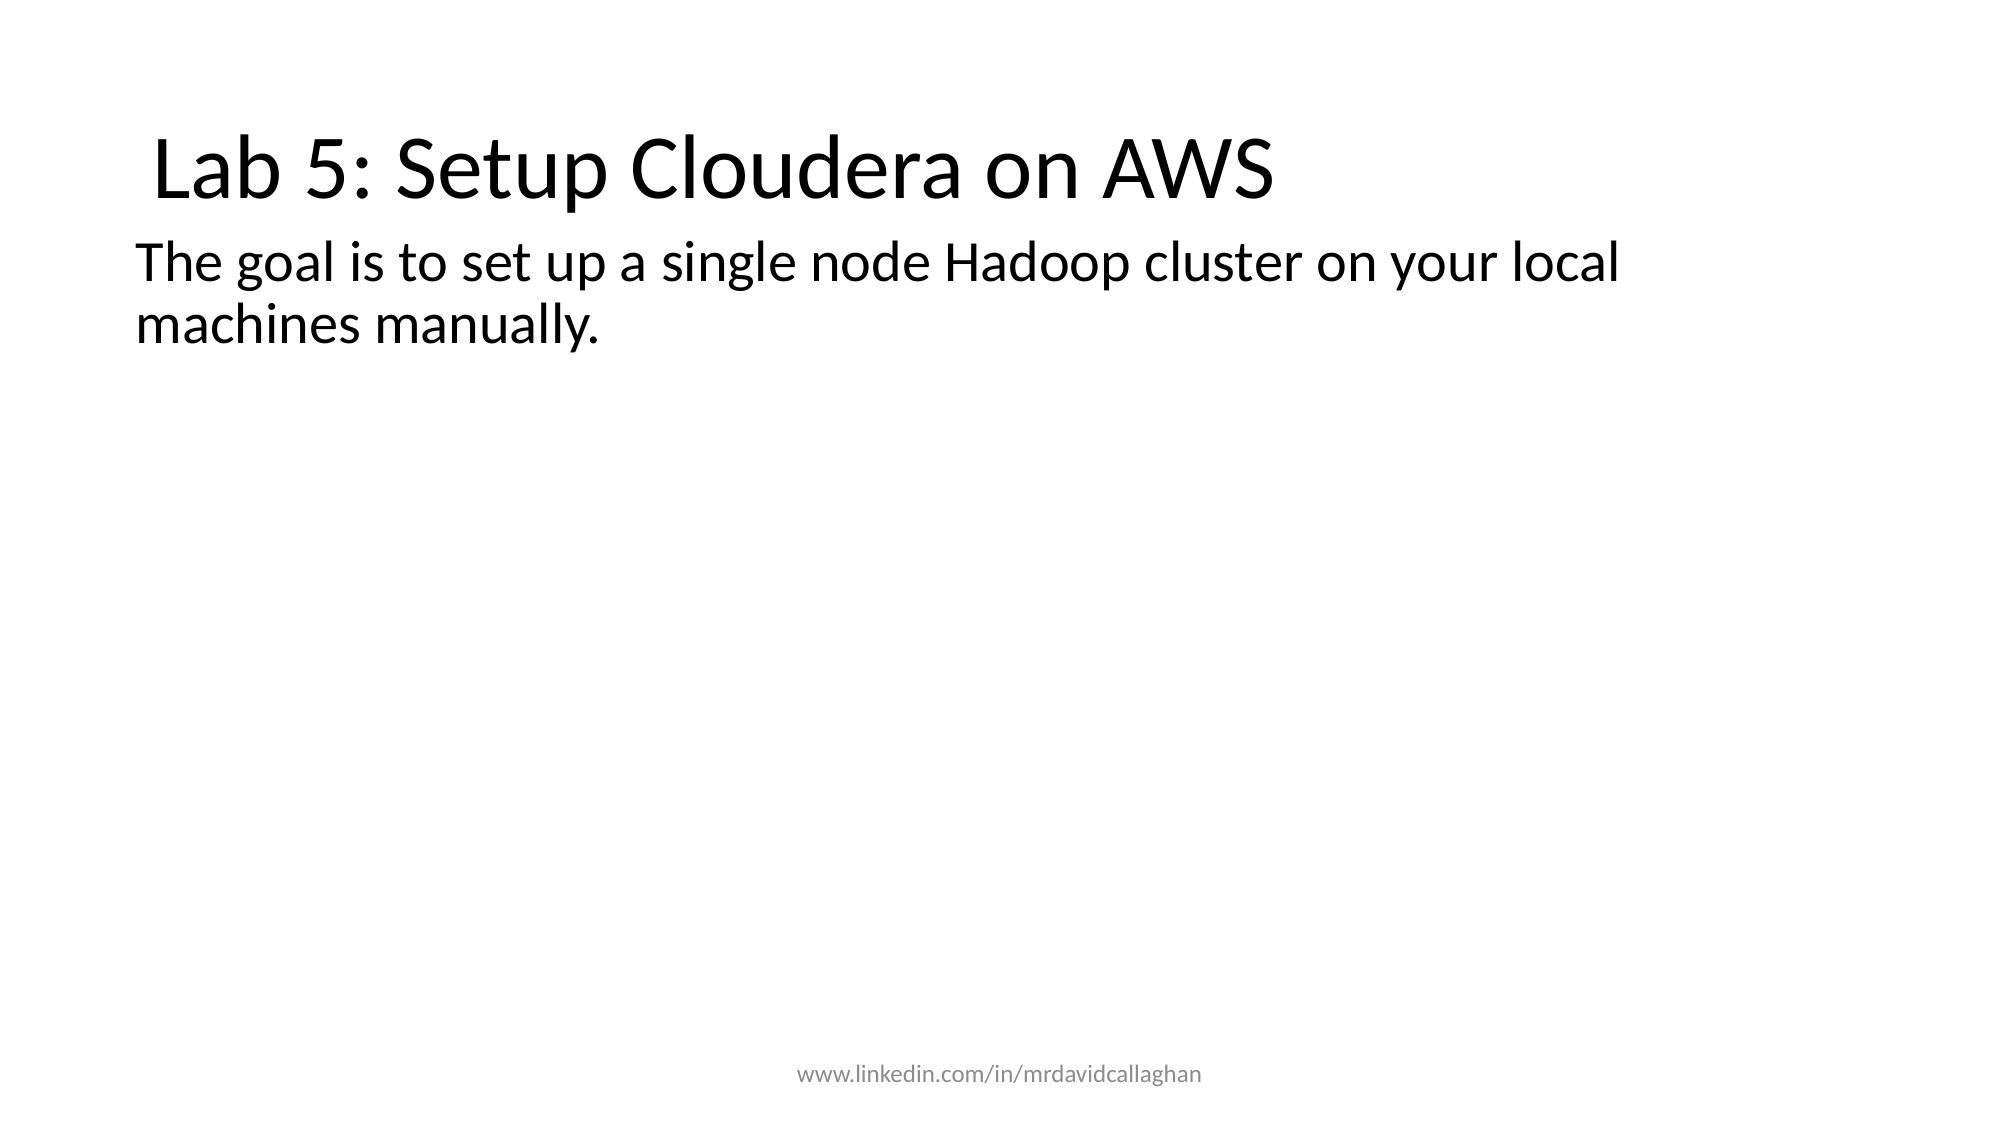

# Lab 5: Setup Cloudera on AWS
The goal is to set up a single node Hadoop cluster on your local machines manually.

www.linkedin.com/in/mrdavidcallaghan